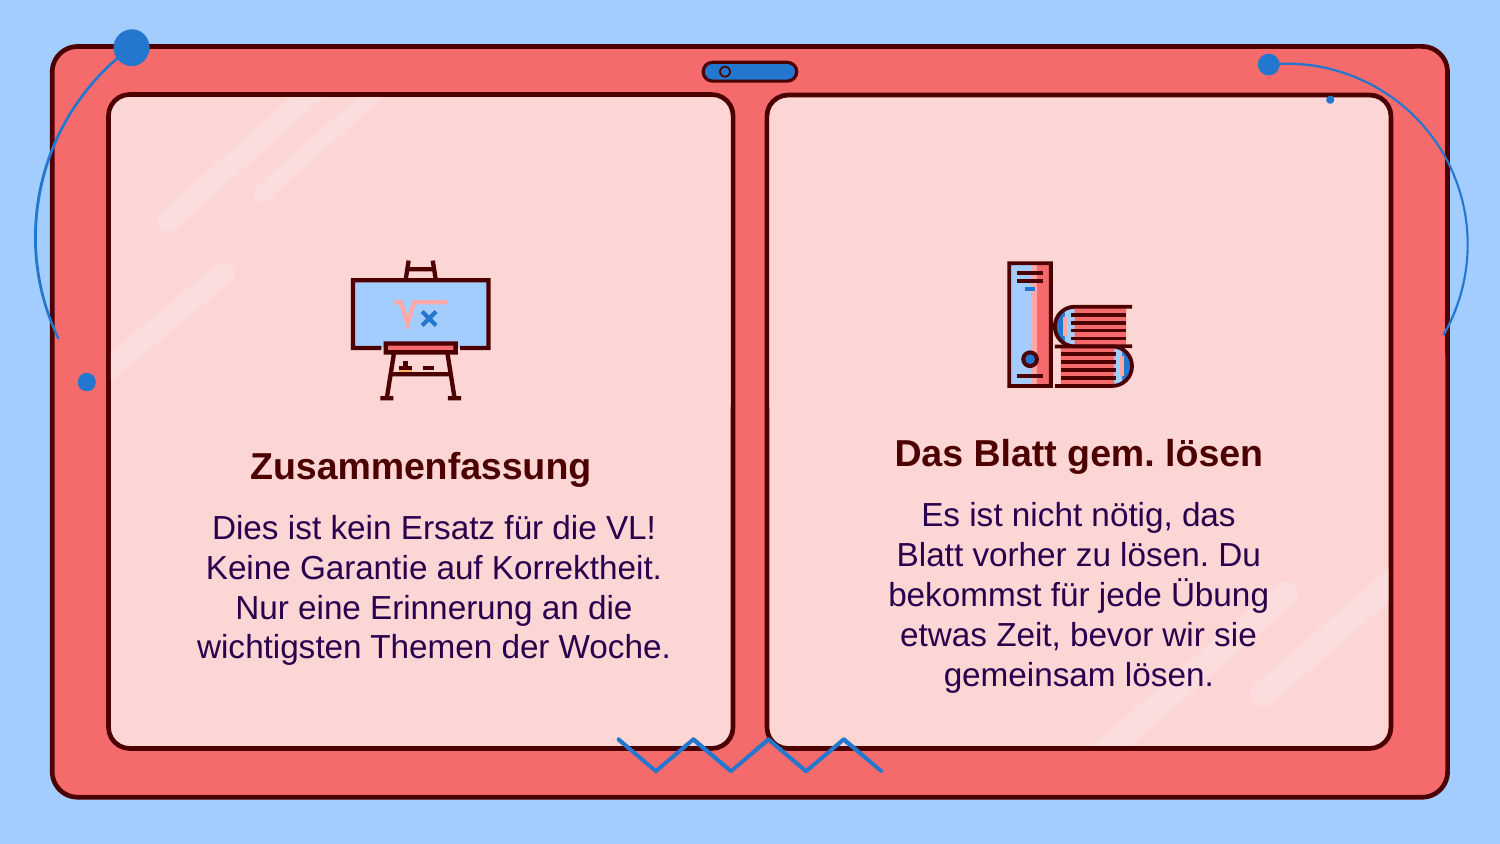

Das Blatt gem. lösen
# Zusammenfassung
Es ist nicht nötig, das Blatt vorher zu lösen. Du bekommst für jede Übung etwas Zeit, bevor wir sie gemeinsam lösen.

Dies ist kein Ersatz für die VL! Keine Garantie auf Korrektheit. Nur eine Erinnerung an die wichtigsten Themen der Woche.